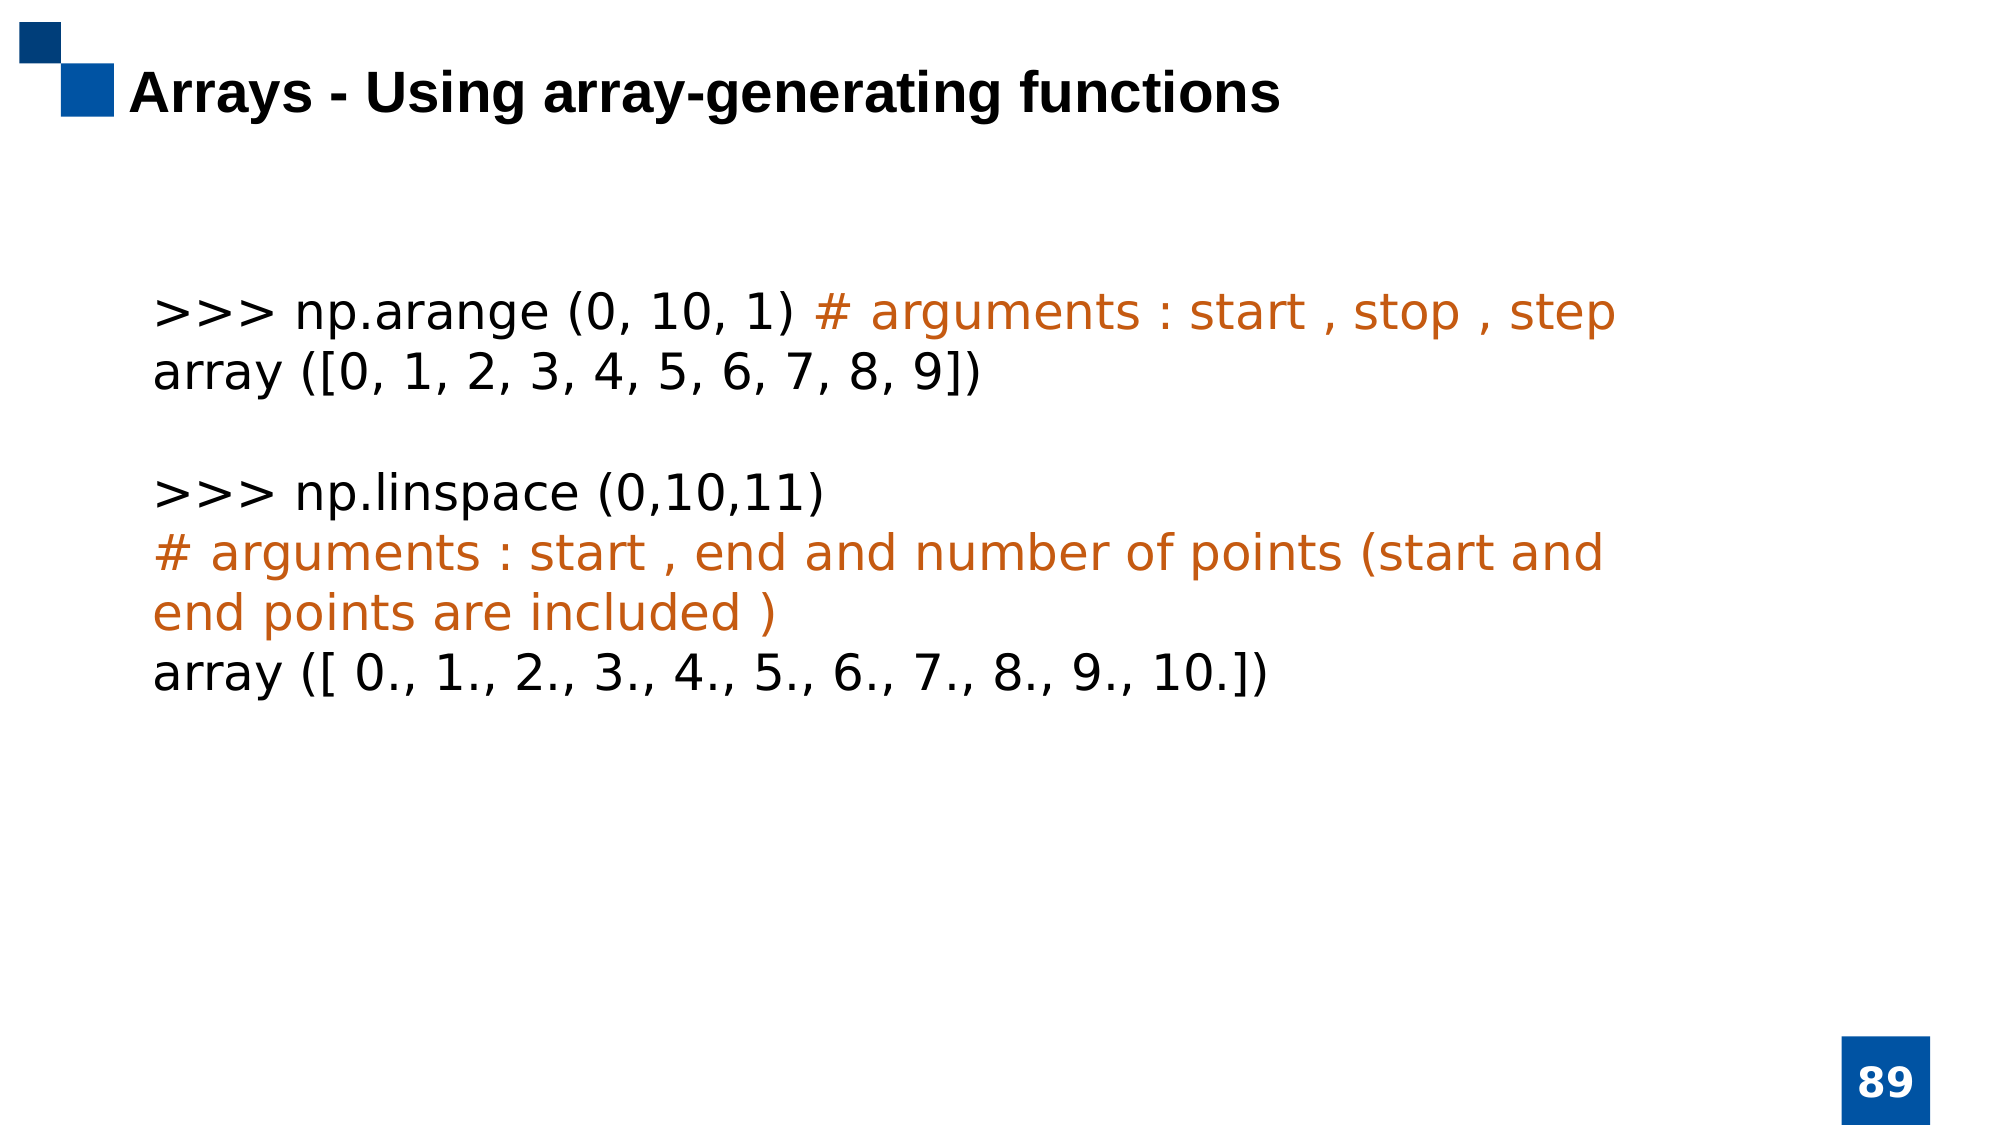

Arrays - Using array-generating functions
>>> np.arange (0, 10, 1) # arguments : start , stop , step
array ([0, 1, 2, 3, 4, 5, 6, 7, 8, 9])
>>> np.linspace (0,10,11)
# arguments : start , end and number of points (start and end points are included ) array ([ 0., 1., 2., 3., 4., 5., 6., 7., 8., 9., 10.])
89